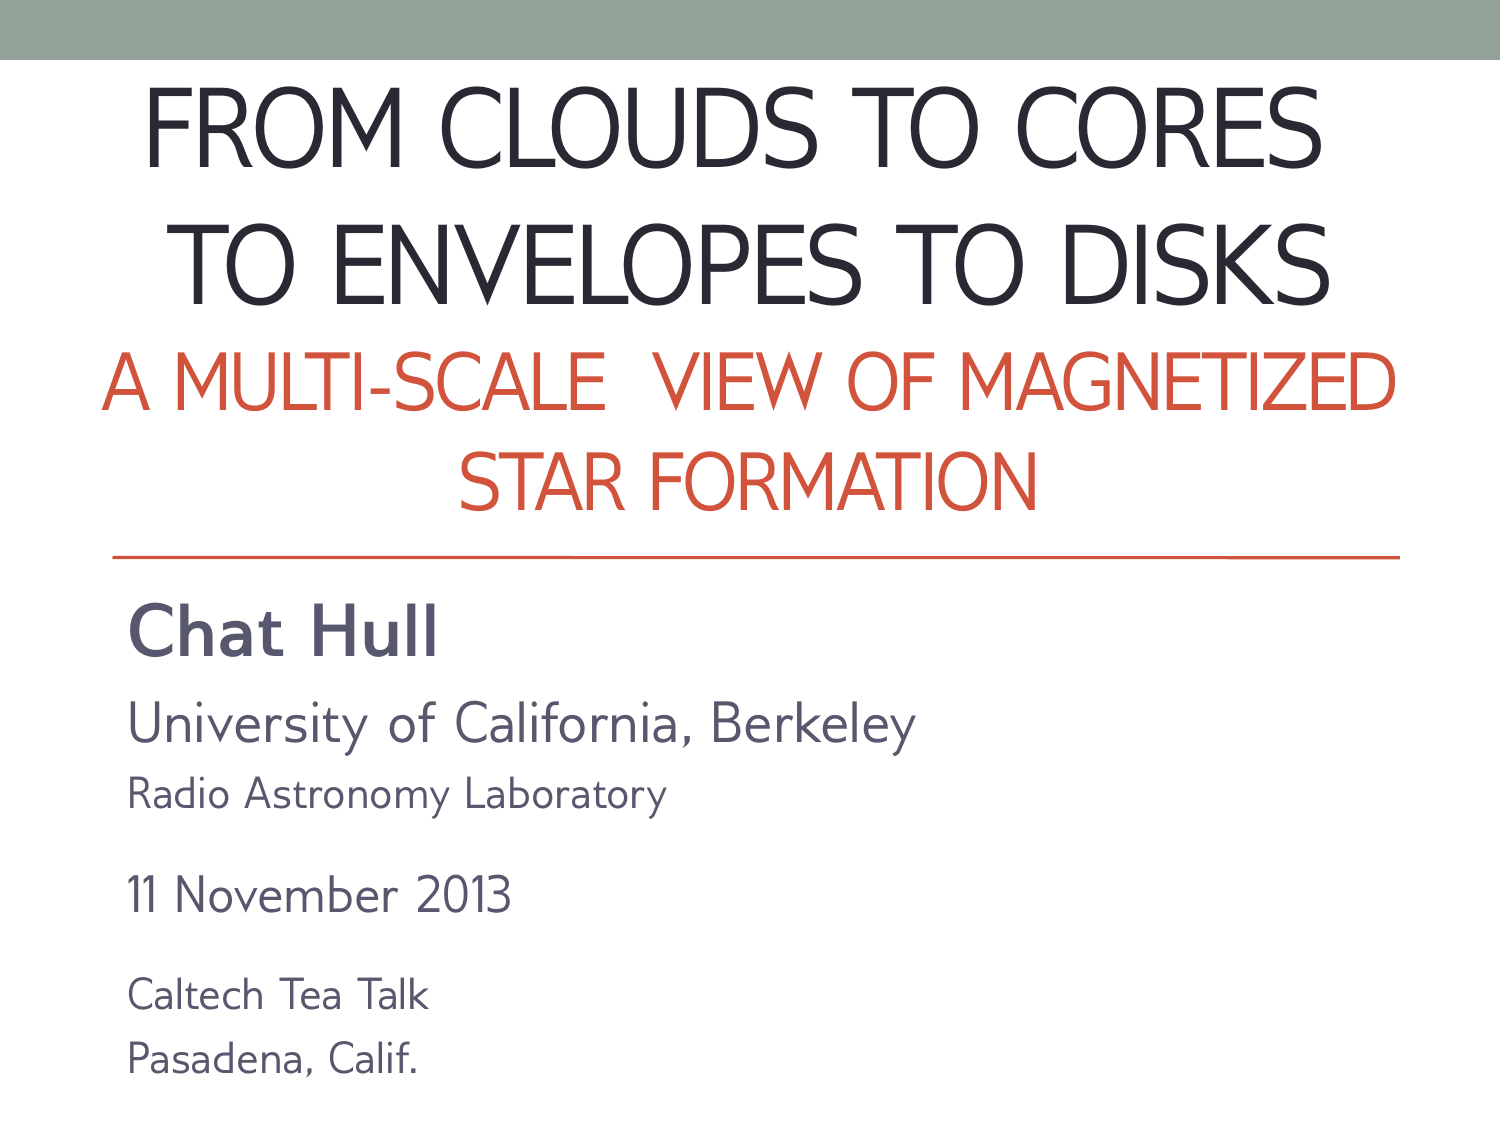

# From clouds to cores to envelopes to disks a multi-scale  view of magnetized star formation
Chat Hull
University of California, Berkeley
Radio Astronomy Laboratory

11 November 2013

Caltech Tea Talk
Pasadena, Calif.